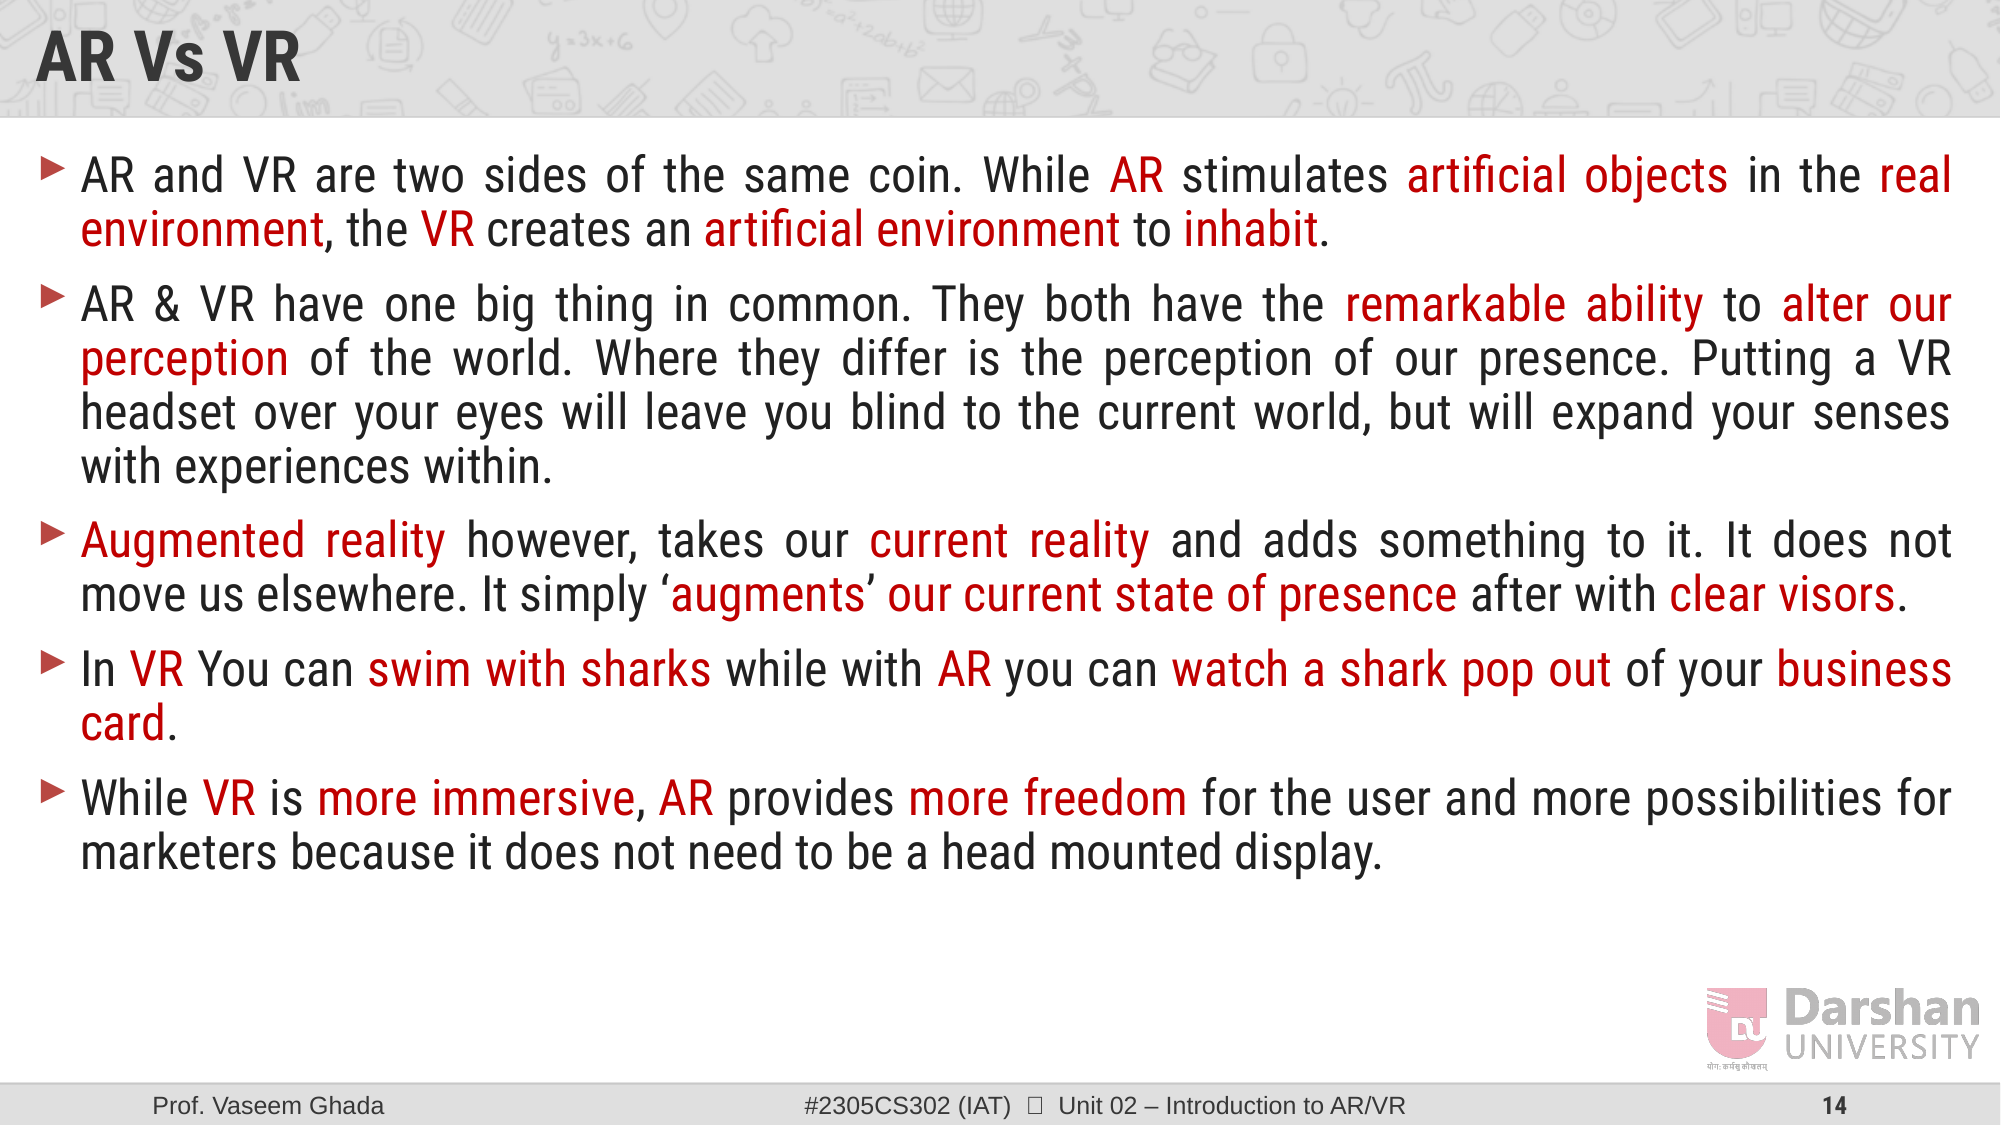

# AR Vs VR
AR and VR are two sides of the same coin. While AR stimulates artificial objects in the real environment, the VR creates an artificial environment to inhabit.
AR & VR have one big thing in common. They both have the remarkable ability to alter our perception of the world. Where they differ is the perception of our presence. Putting a VR headset over your eyes will leave you blind to the current world, but will expand your senses with experiences within.
Augmented reality however, takes our current reality and adds something to it. It does not move us elsewhere. It simply ‘augments’ our current state of presence after with clear visors.
In VR You can swim with sharks while with AR you can watch a shark pop out of your business card.
While VR is more immersive, AR provides more freedom for the user and more possibilities for marketers because it does not need to be a head mounted display.